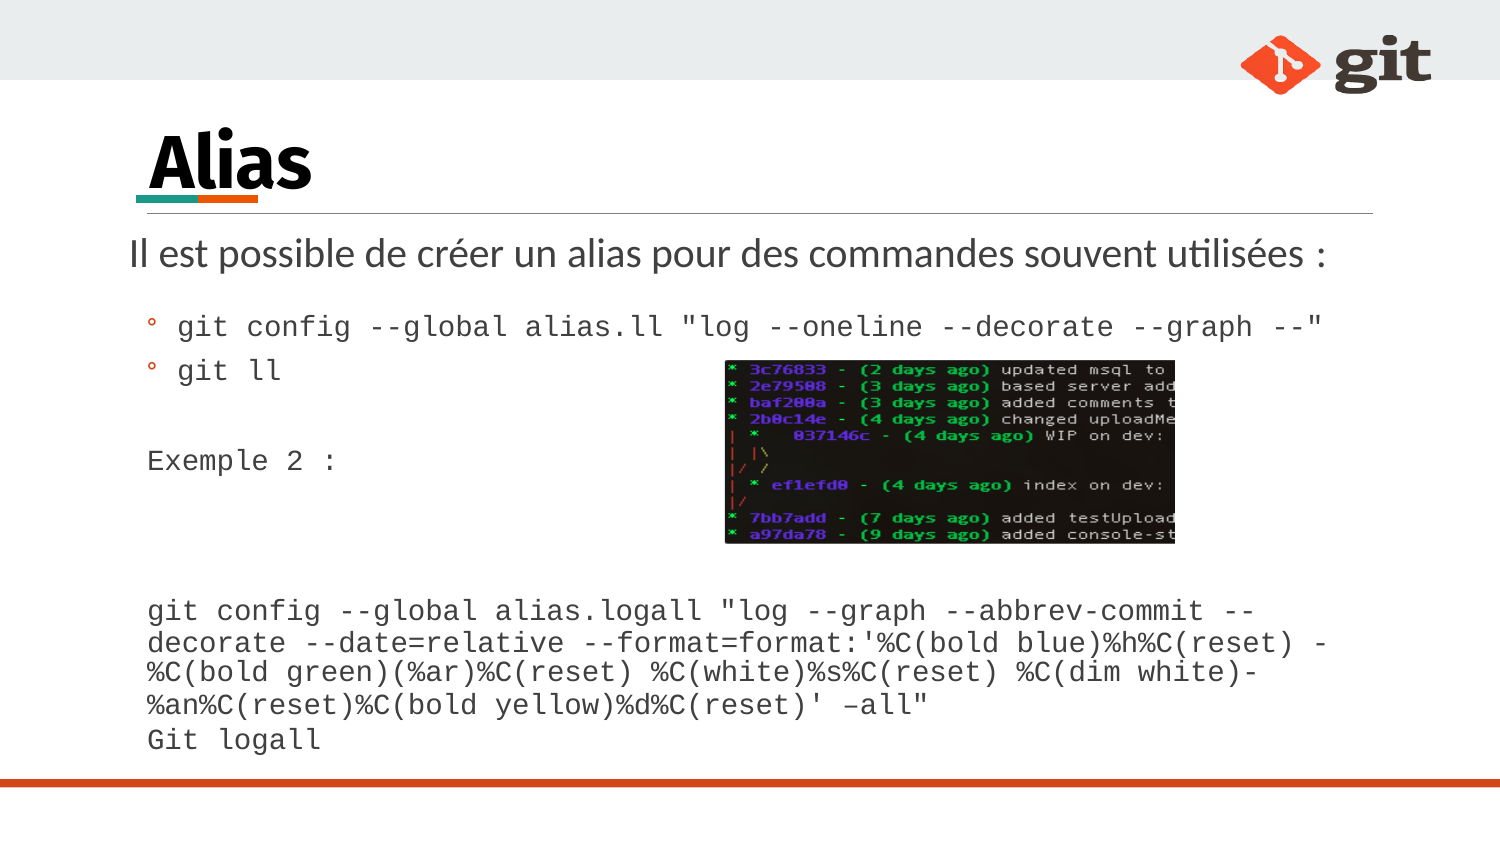

# Alias

Il est possible de créer un alias pour des commandes souvent utilisées :
git config --global alias.ll "log --oneline --decorate --graph --"
git ll

Exemple 2 :

git config --global alias.logall "log --graph --abbrev-commit --  decorate --date=relative --format=format:'%C(bold blue)%h%C(reset) -
%C(bold green)(%ar)%C(reset) %C(white)%s%C(reset) %C(dim white)-
%an%C(reset)%C(bold yellow)%d%C(reset)' –all"
Git logall

168
USINE LOGICIELLE - © DAVID PLANTROU - 2019